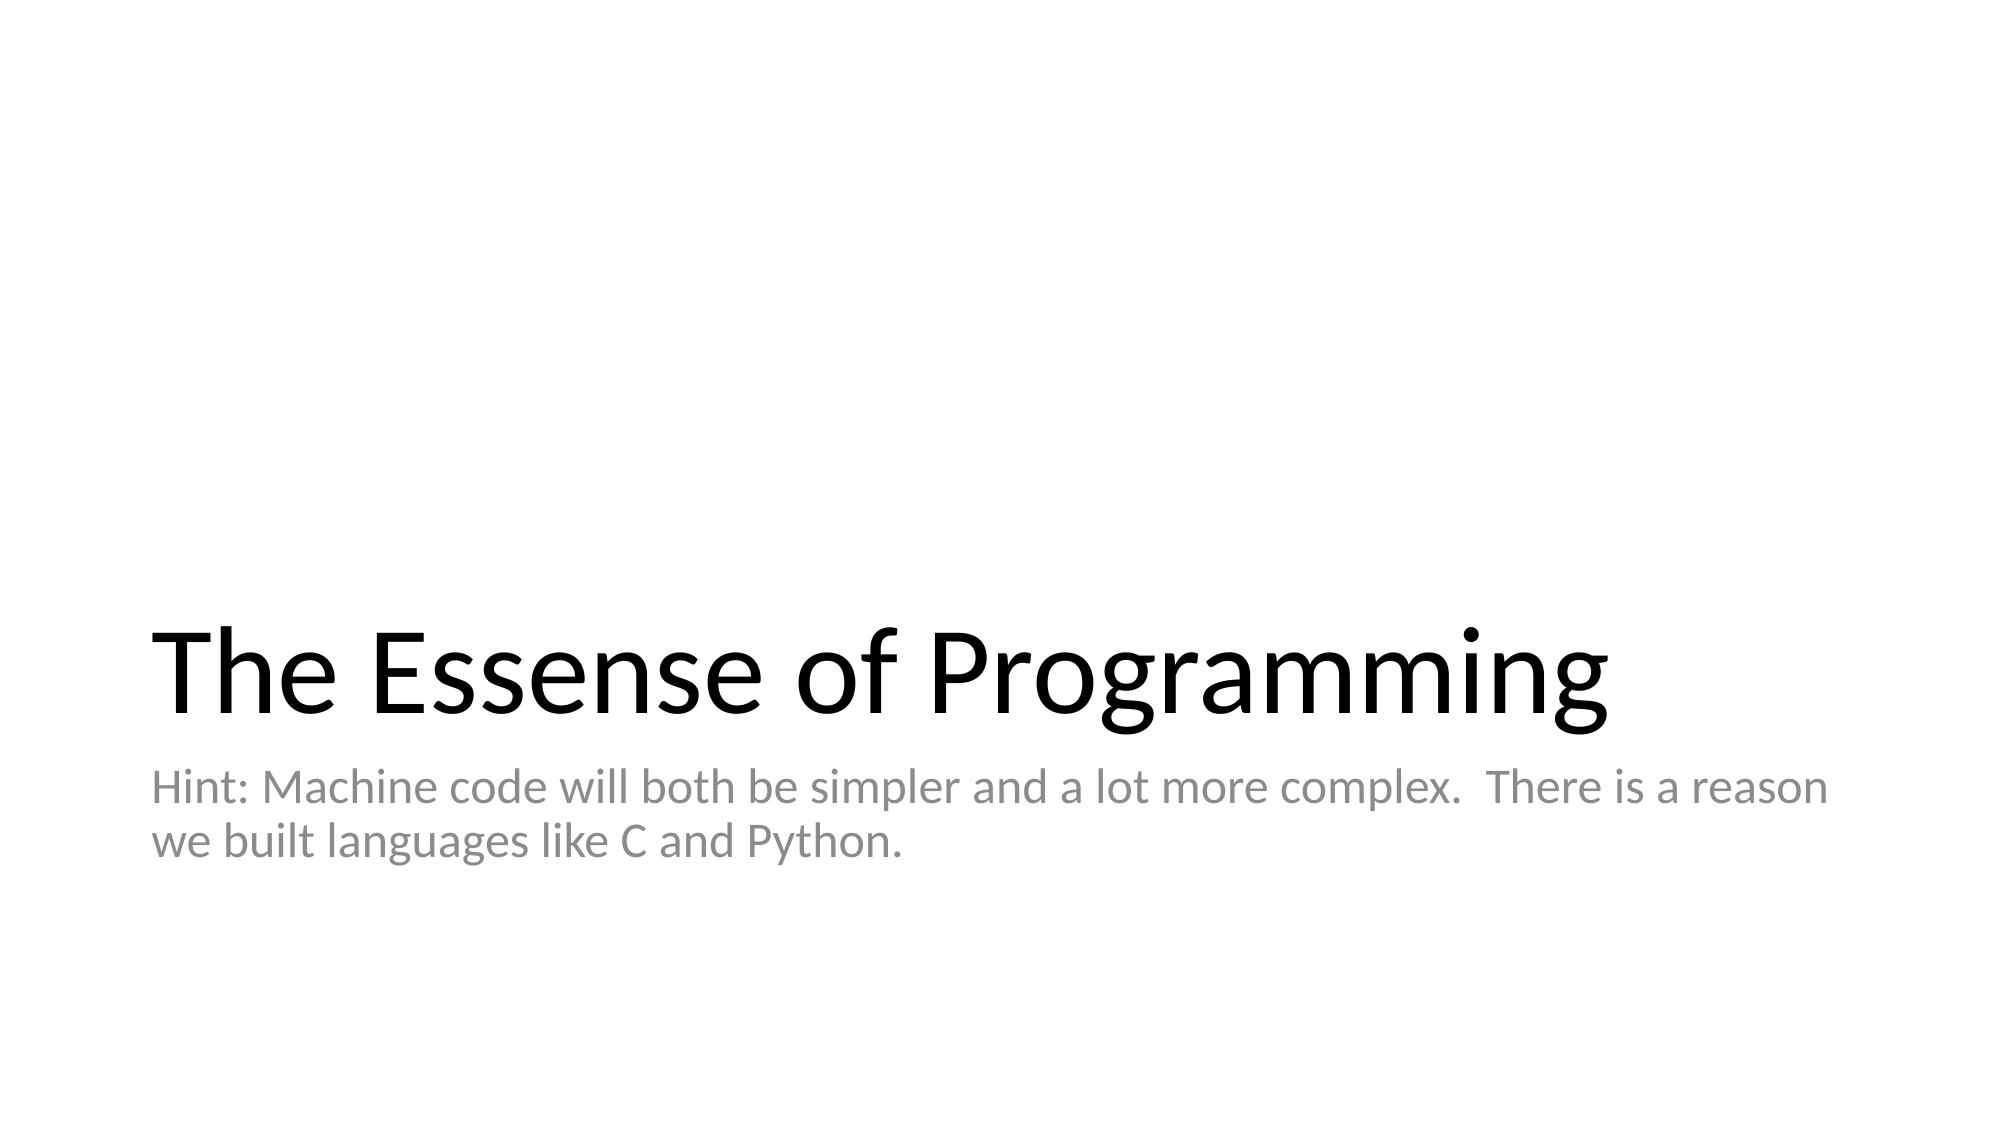

# The Essense of Programming
Hint: Machine code will both be simpler and a lot more complex.  There is a reason we built languages like C and Python.